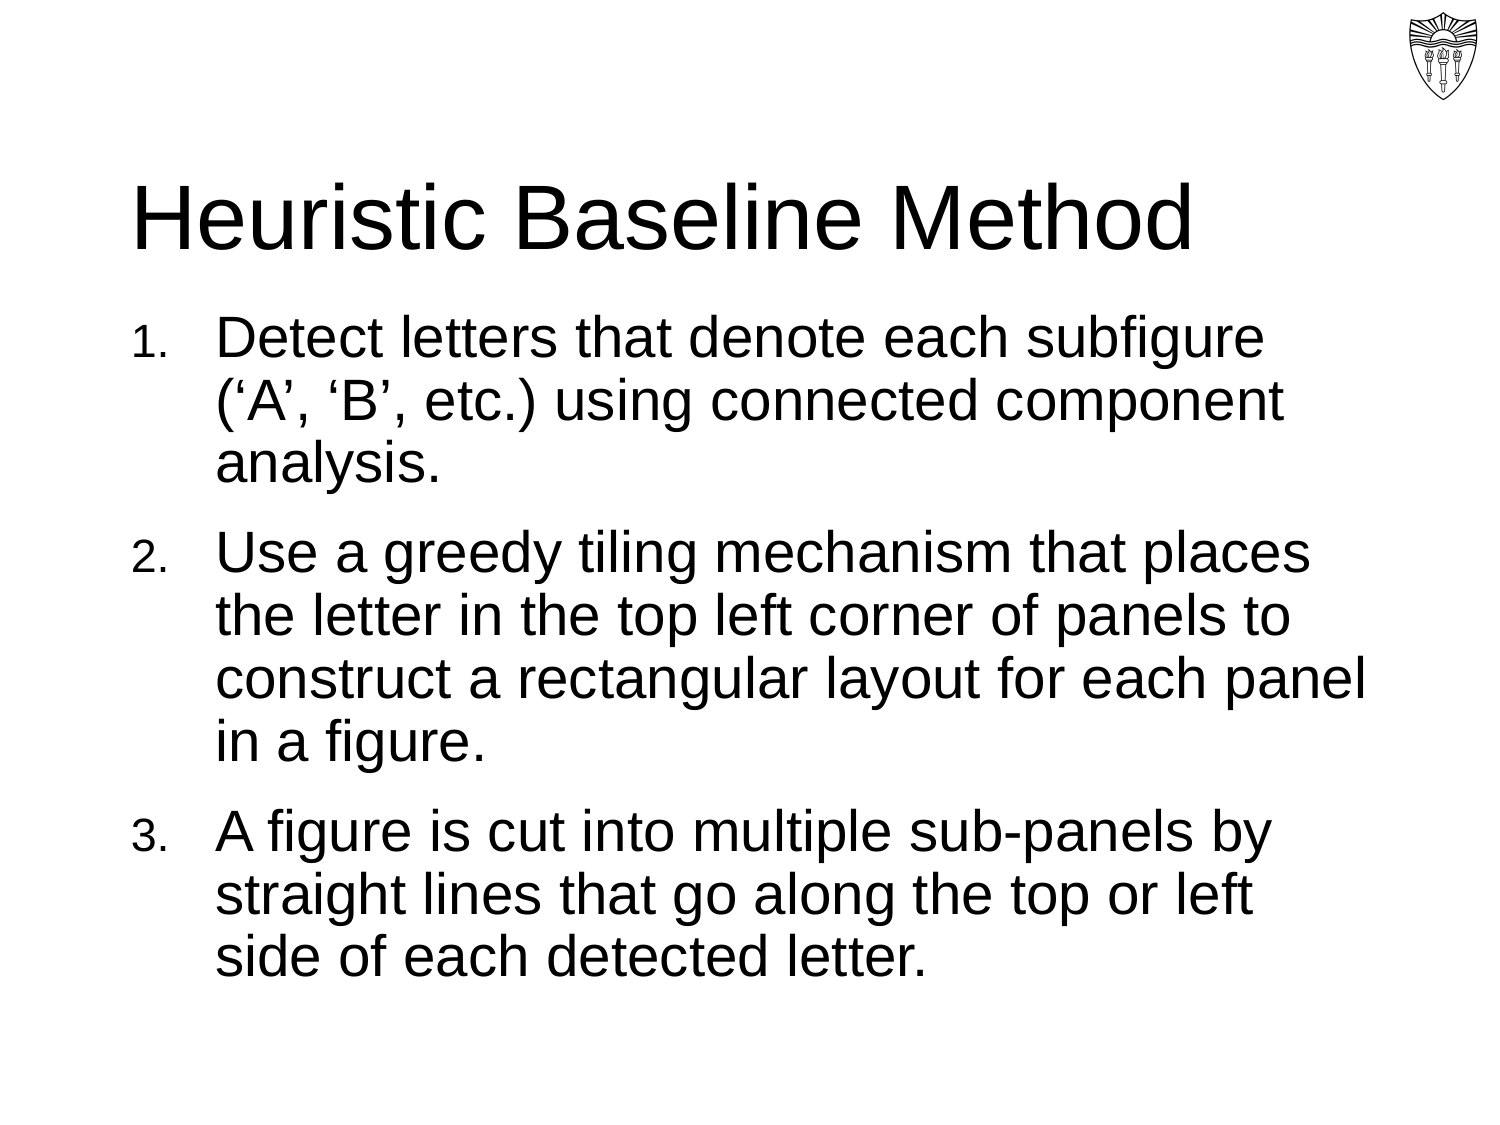

# Heuristic Baseline Method
Detect letters that denote each subfigure (‘A’, ‘B’, etc.) using connected component analysis.
Use a greedy tiling mechanism that places the letter in the top left corner of panels to construct a rectangular layout for each panel in a figure.
A figure is cut into multiple sub-panels by straight lines that go along the top or left side of each detected letter.